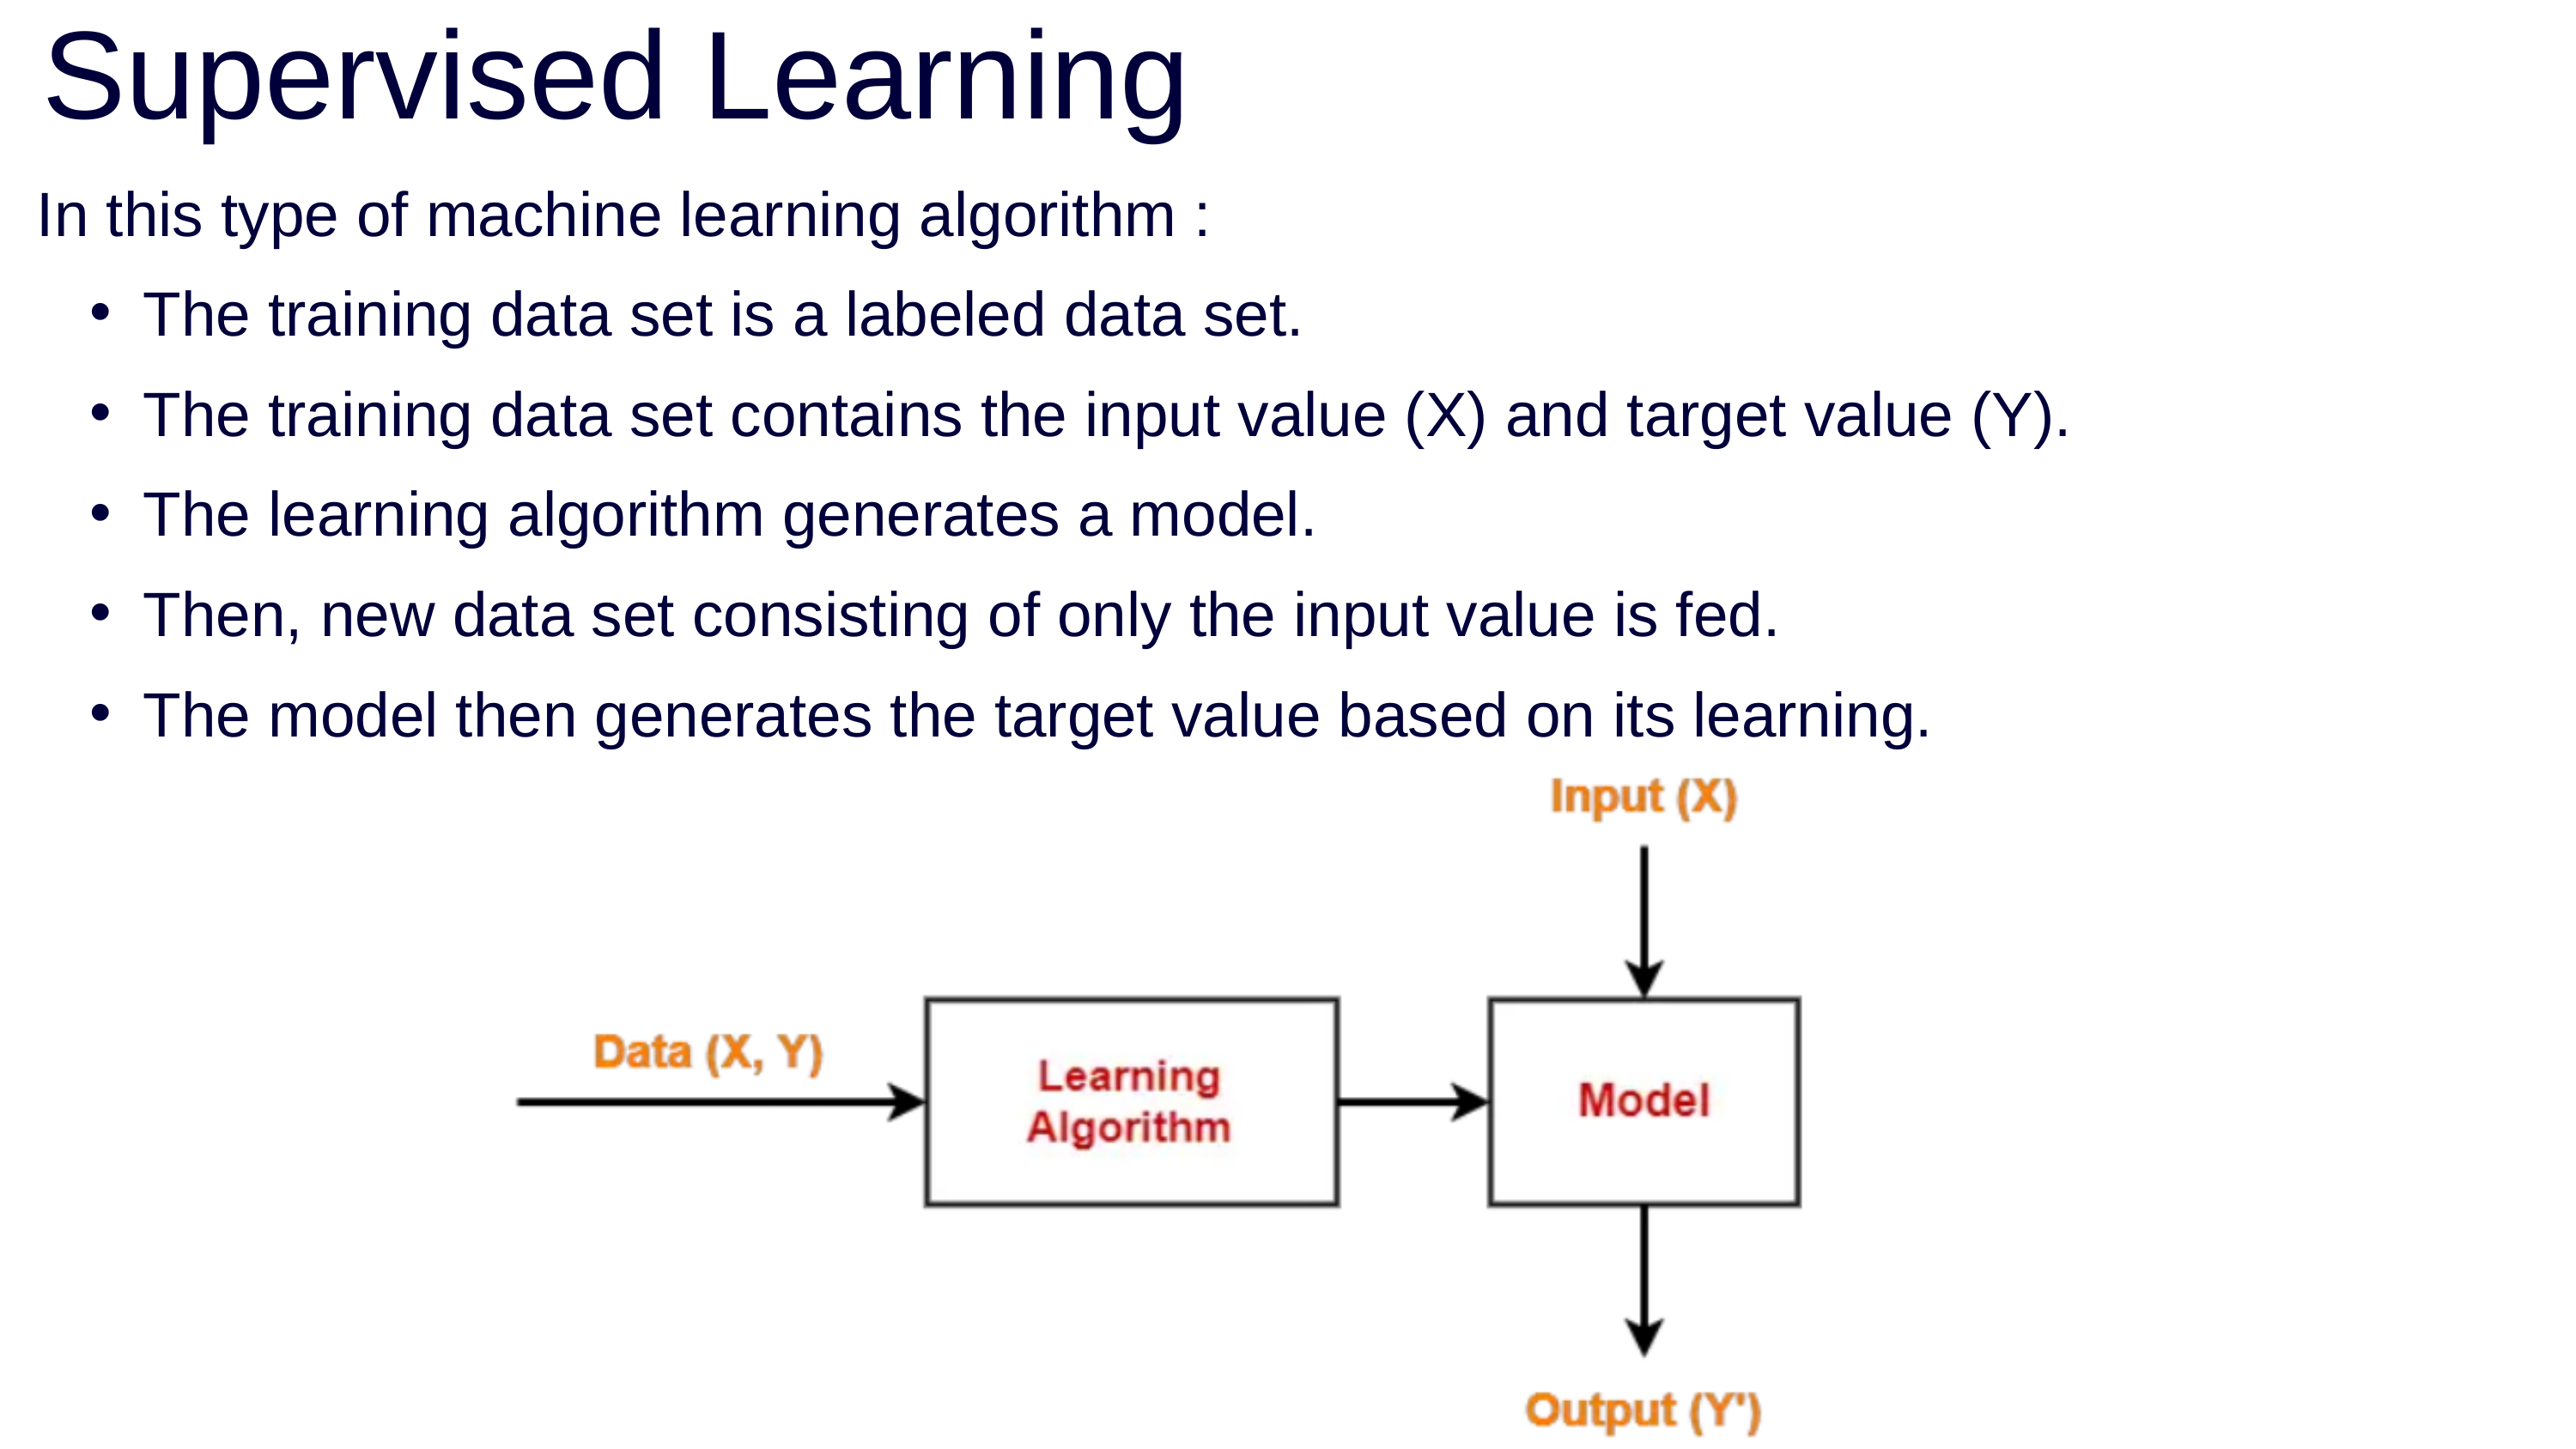

Supervised Learning
In this type of machine learning algorithm :
The training data set is a labeled data set.
The training data set contains the input value (X) and target value (Y).
The learning algorithm generates a model.
Then, new data set consisting of only the input value is fed.
The model then generates the target value based on its learning.